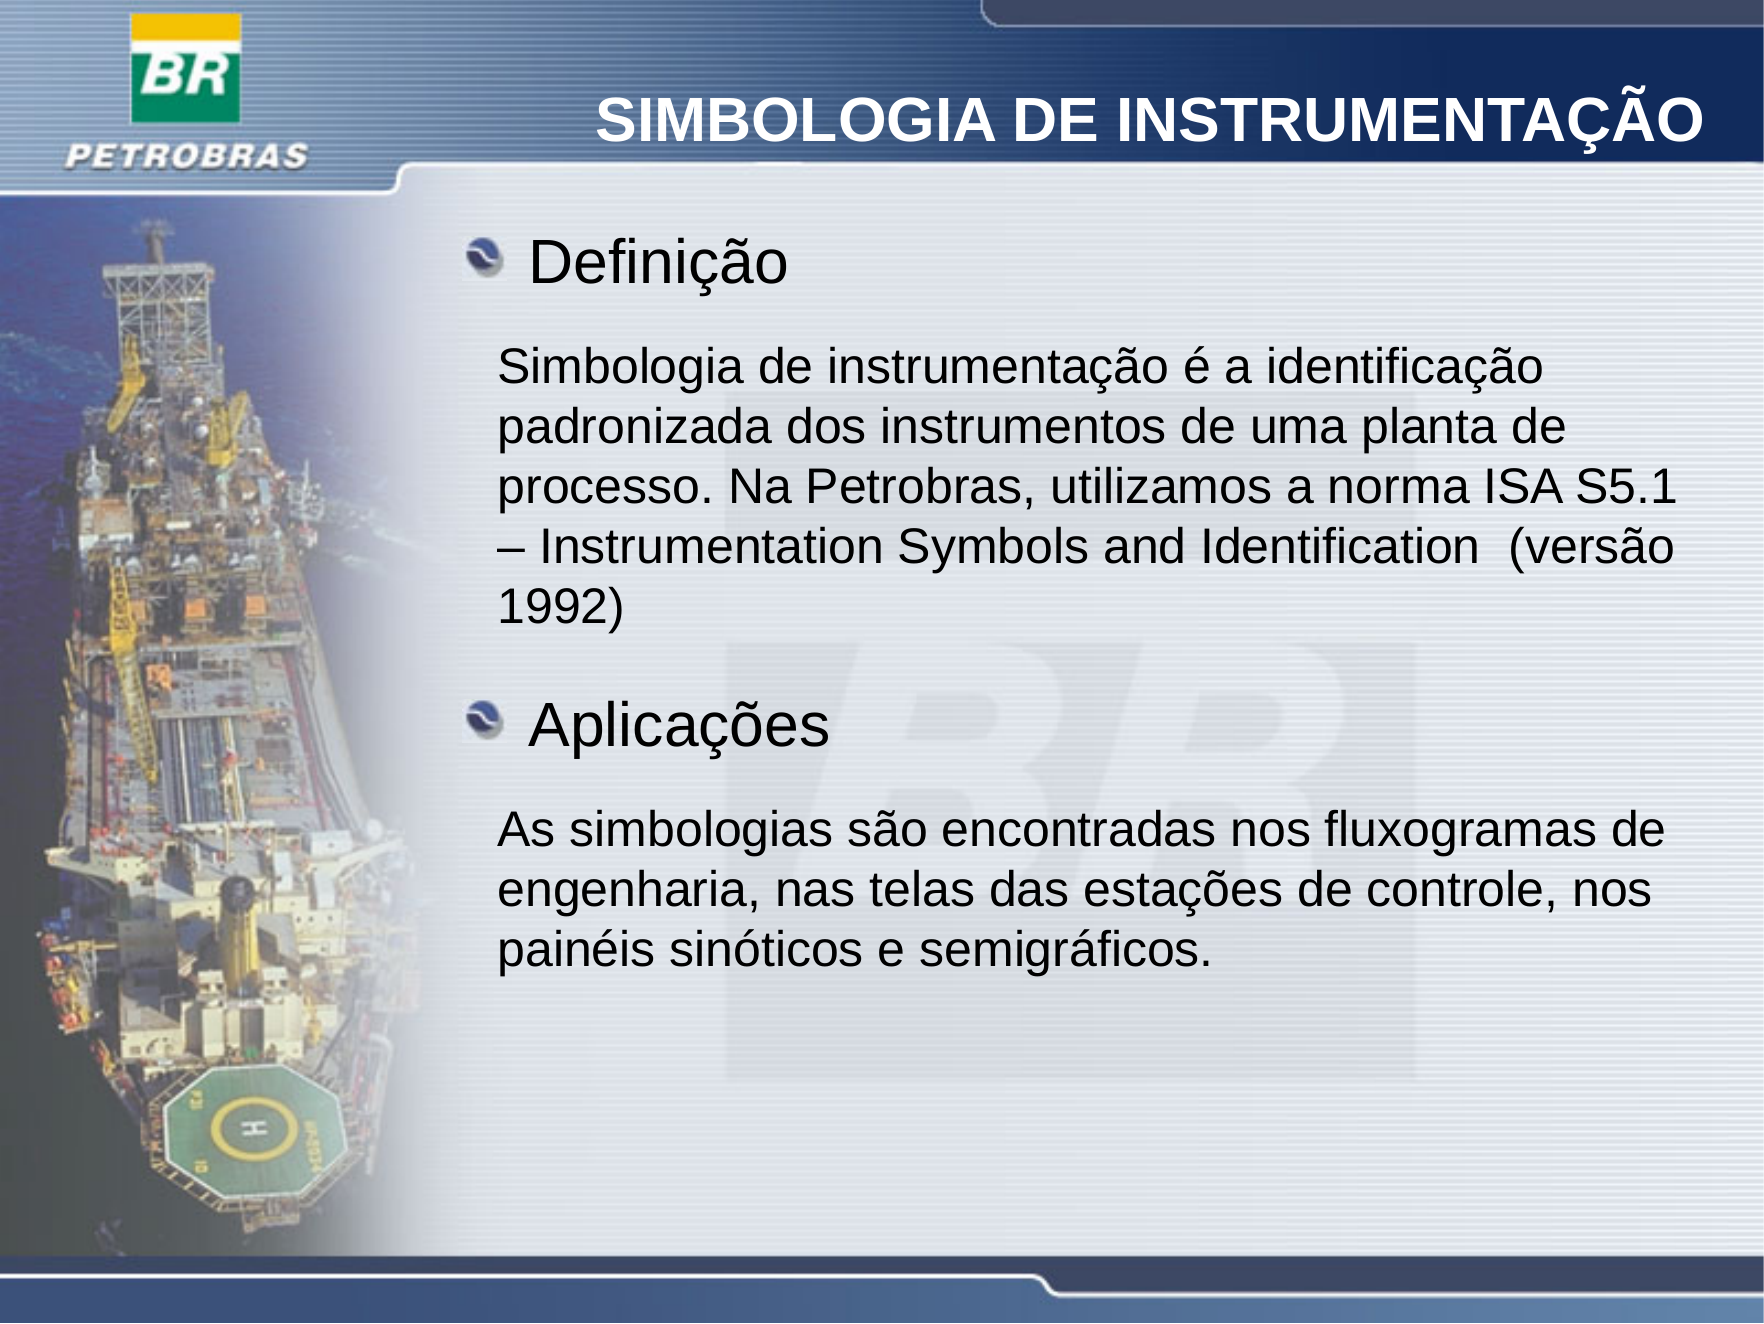

SIMBOLOGIA DE INSTRUMENTAÇÃO
Definição
Simbologia de instrumentação é a identificação padronizada dos instrumentos de uma planta de processo. Na Petrobras, utilizamos a norma ISA S5.1 – Instrumentation Symbols and Identification  (versão 1992)
Aplicações
As simbologias são encontradas nos fluxogramas de engenharia, nas telas das estações de controle, nos painéis sinóticos e semigráficos.